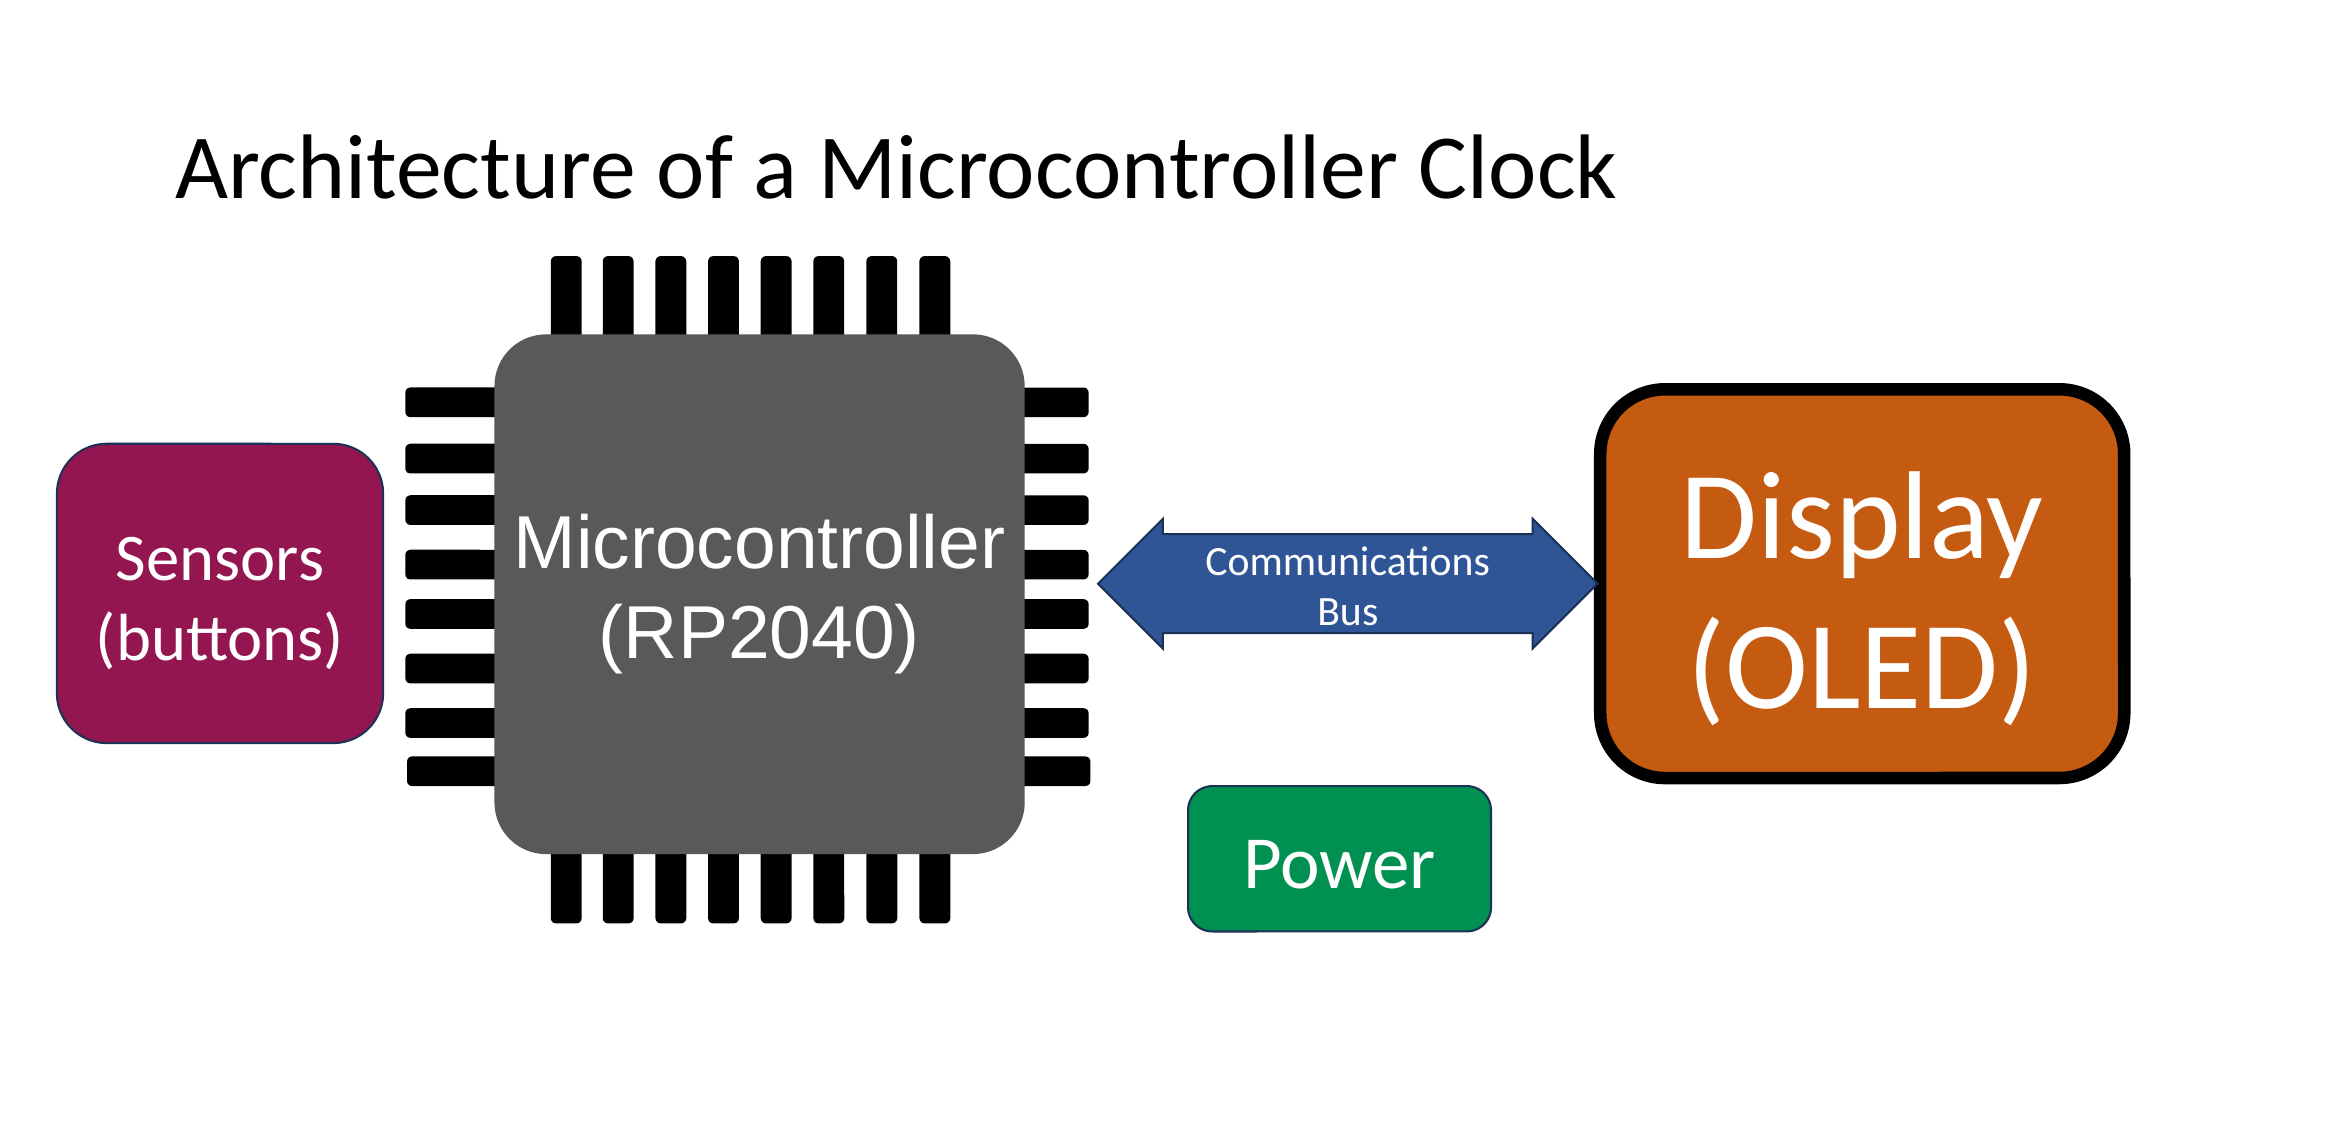

# Architecture of a Microcontroller Clock

Microcontroller
(RP2040)

Display
(OLED)
Sensors
(buttons)
Communications
Bus
Power